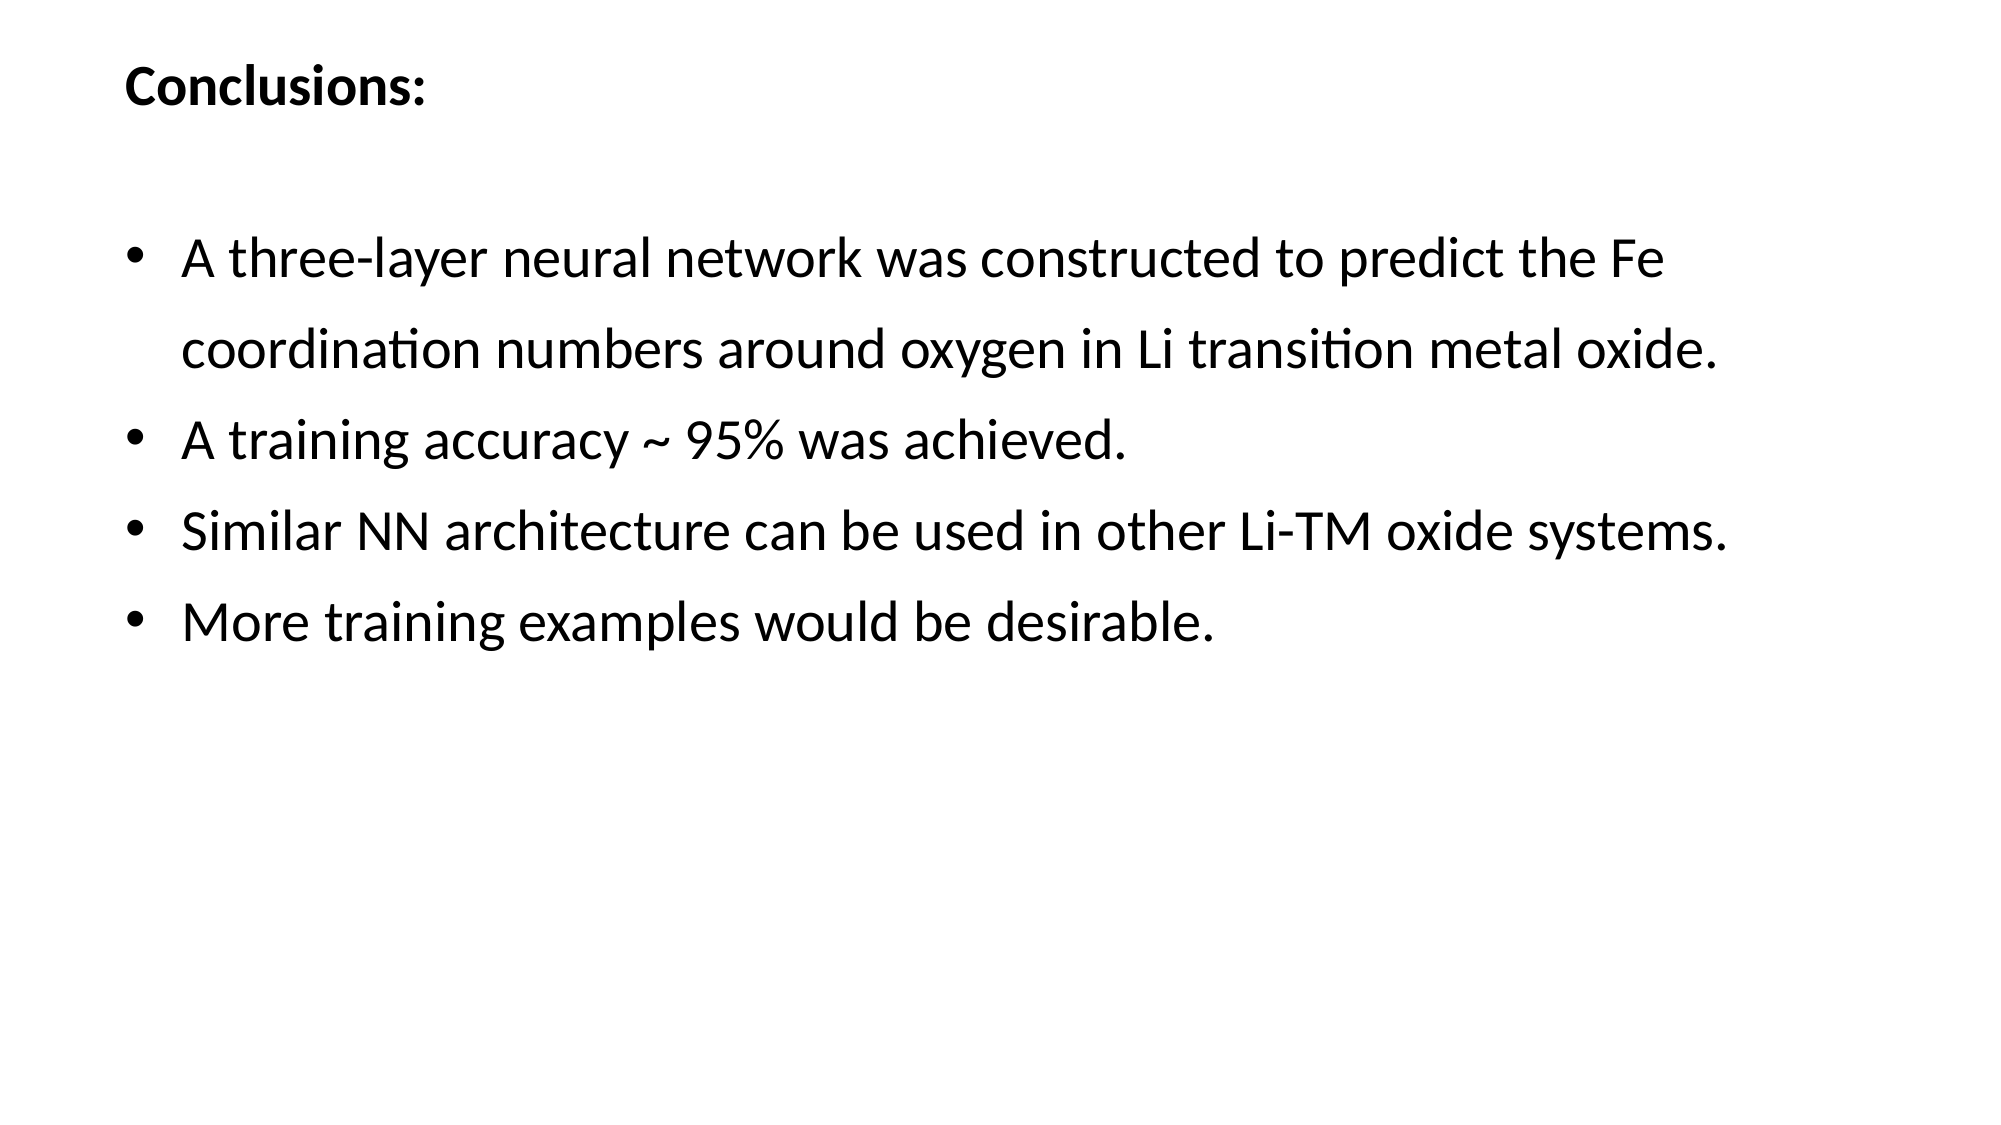

Conclusions:
A three-layer neural network was constructed to predict the Fe coordination numbers around oxygen in Li transition metal oxide.
A training accuracy ~ 95% was achieved.
Similar NN architecture can be used in other Li-TM oxide systems.
More training examples would be desirable.